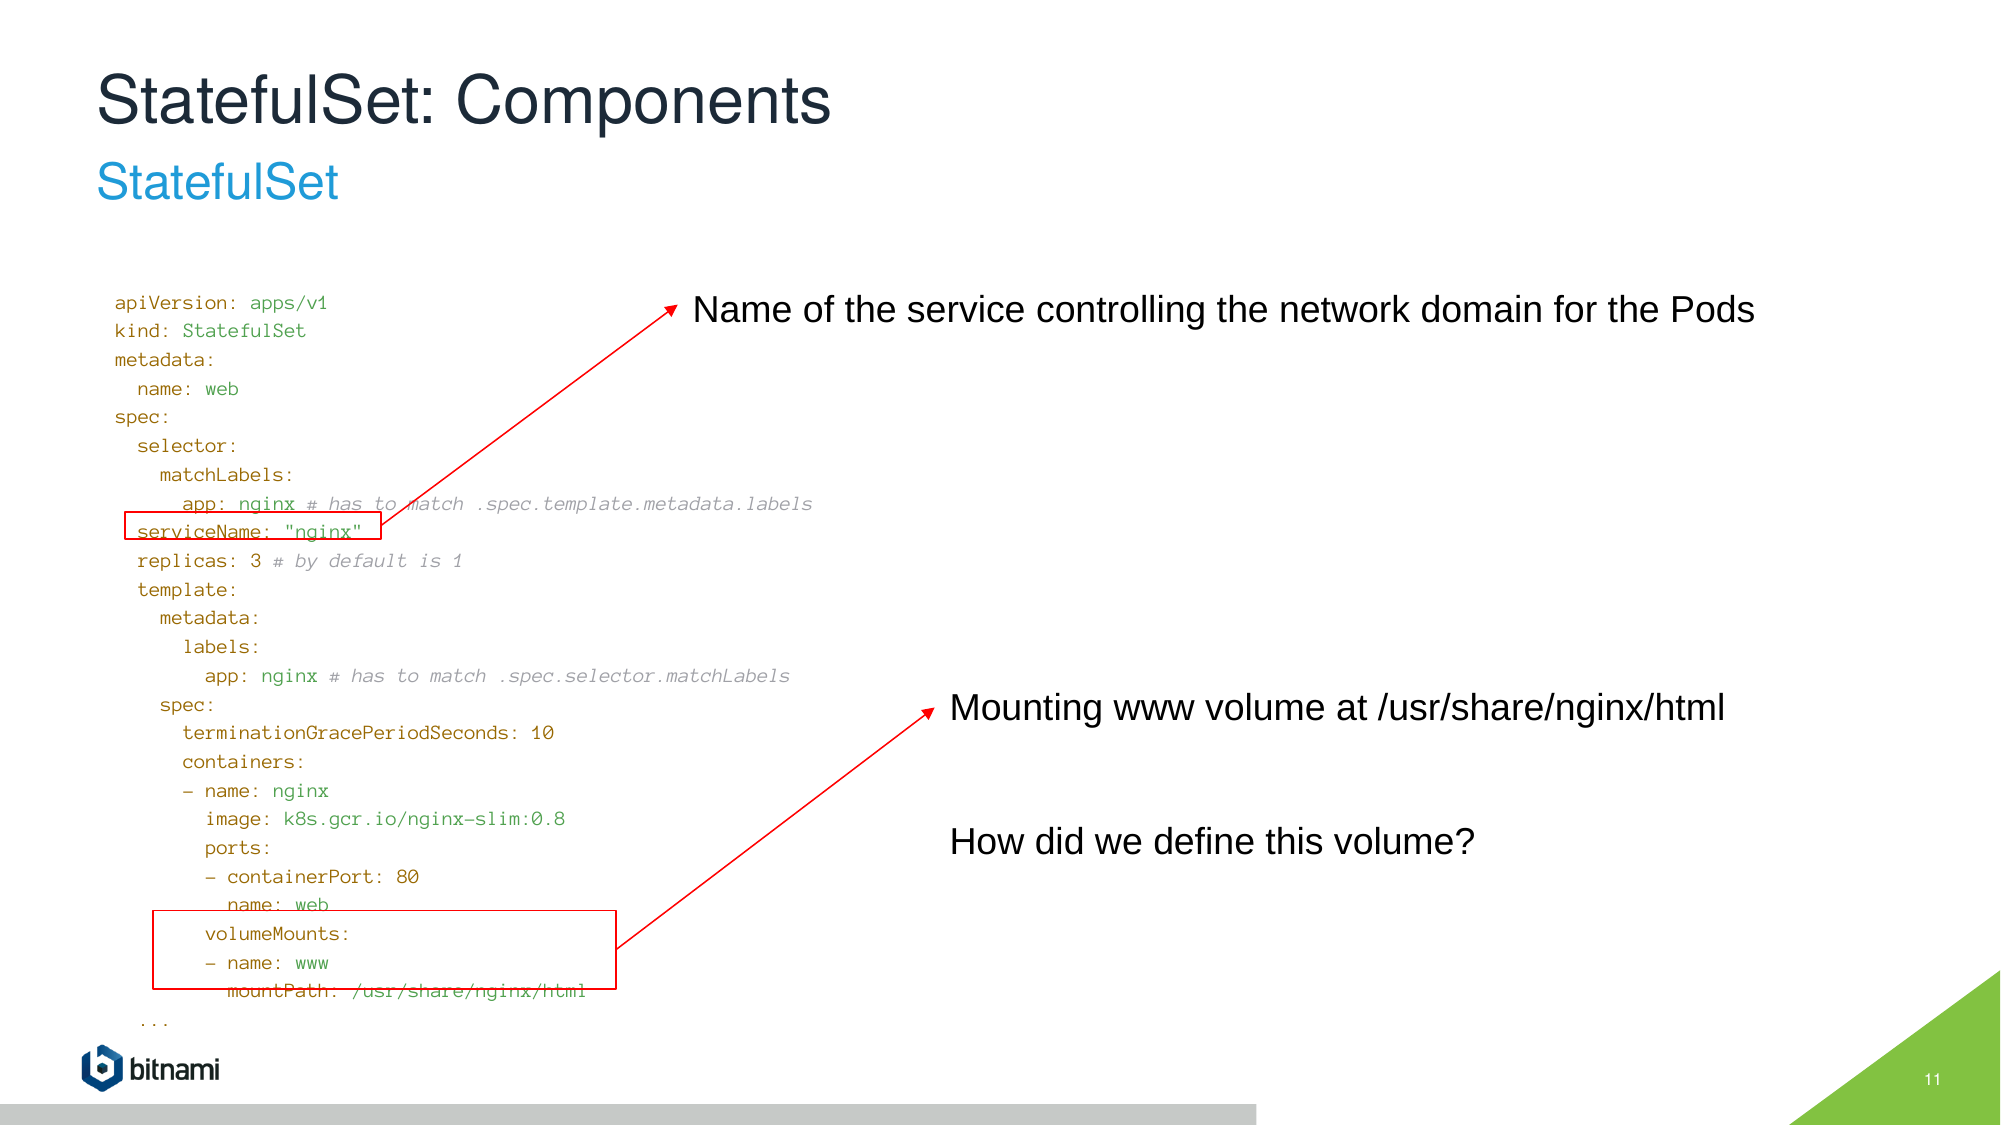

# StatefulSet: Components
StatefulSet
apiVersion: apps/v1
kind: StatefulSet
metadata:
  name: web
spec:
  selector:
    matchLabels:
      app: nginx # has to match .spec.template.metadata.labels
  serviceName: "nginx"
  replicas: 3 # by default is 1
  template:
    metadata:
      labels:
        app: nginx # has to match .spec.selector.matchLabels
    spec:
      terminationGracePeriodSeconds: 10
      containers:
      - name: nginx
        image: k8s.gcr.io/nginx-slim:0.8
        ports:
        - containerPort: 80
          name: web
        volumeMounts:
        - name: www
          mountPath: /usr/share/nginx/html
  ...

Name of the service controlling the network domain for the Pods

Mounting www volume at /usr/share/nginx/html
How did we define this volume?

11